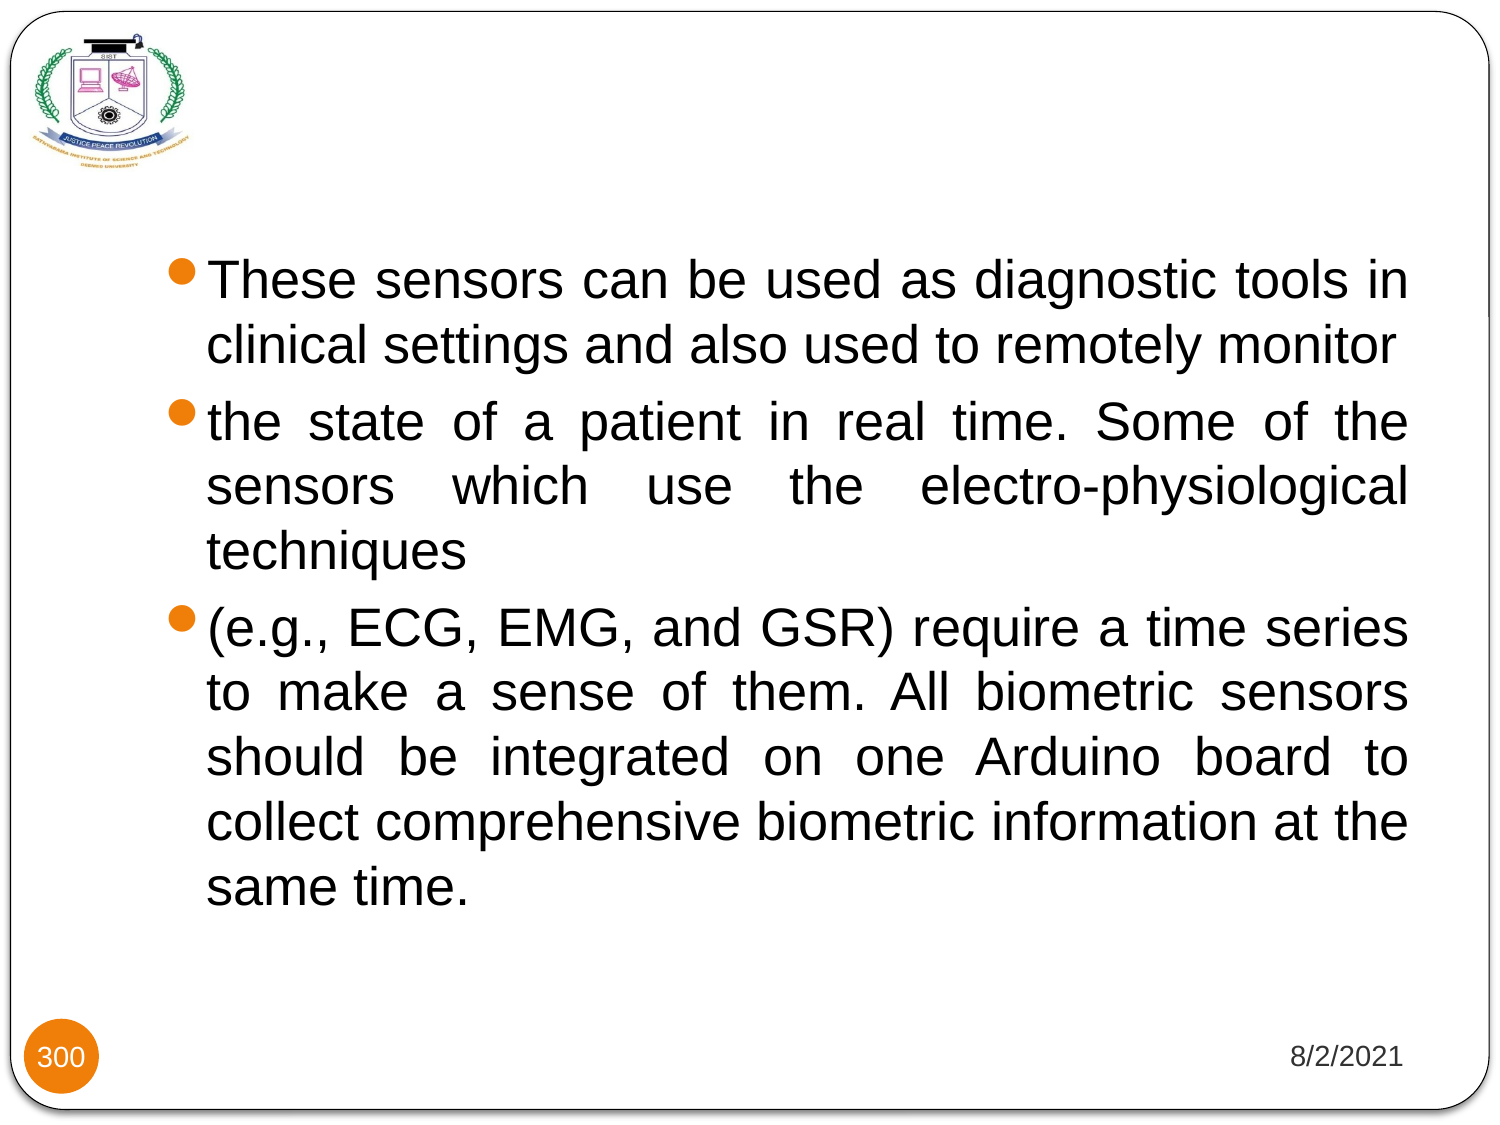

These sensors can be used as diagnostic tools in clinical settings and also used to remotely monitor
the state of a patient in real time. Some of the sensors which use the electro-physiological techniques
(e.g., ECG, EMG, and GSR) require a time series to make a sense of them. All biometric sensors should be integrated on one Arduino board to collect comprehensive biometric information at the same time.
8/2/2021
300